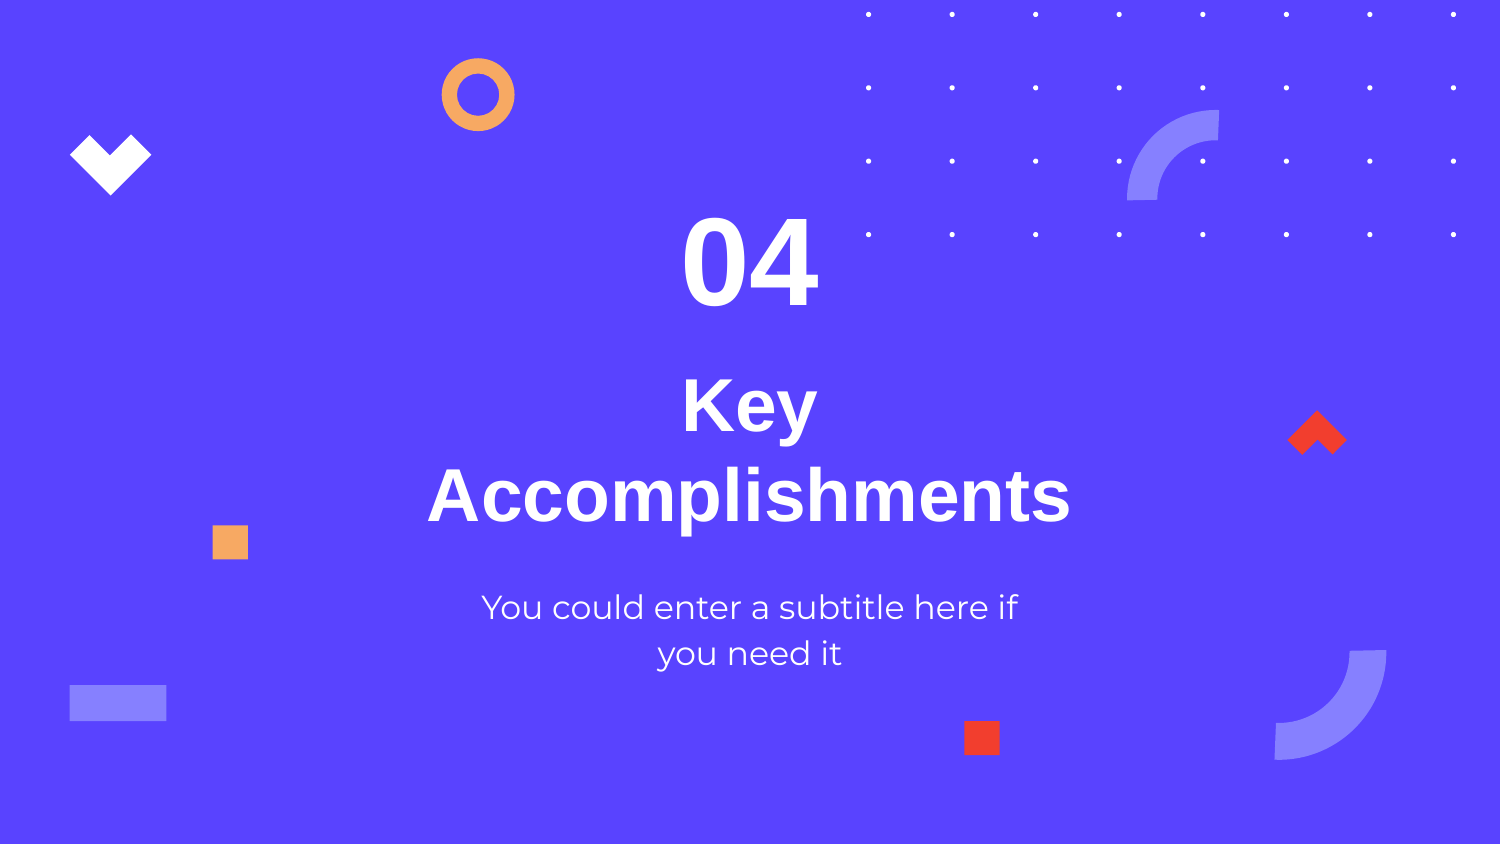

04
# Key Accomplishments
You could enter a subtitle here if you need it